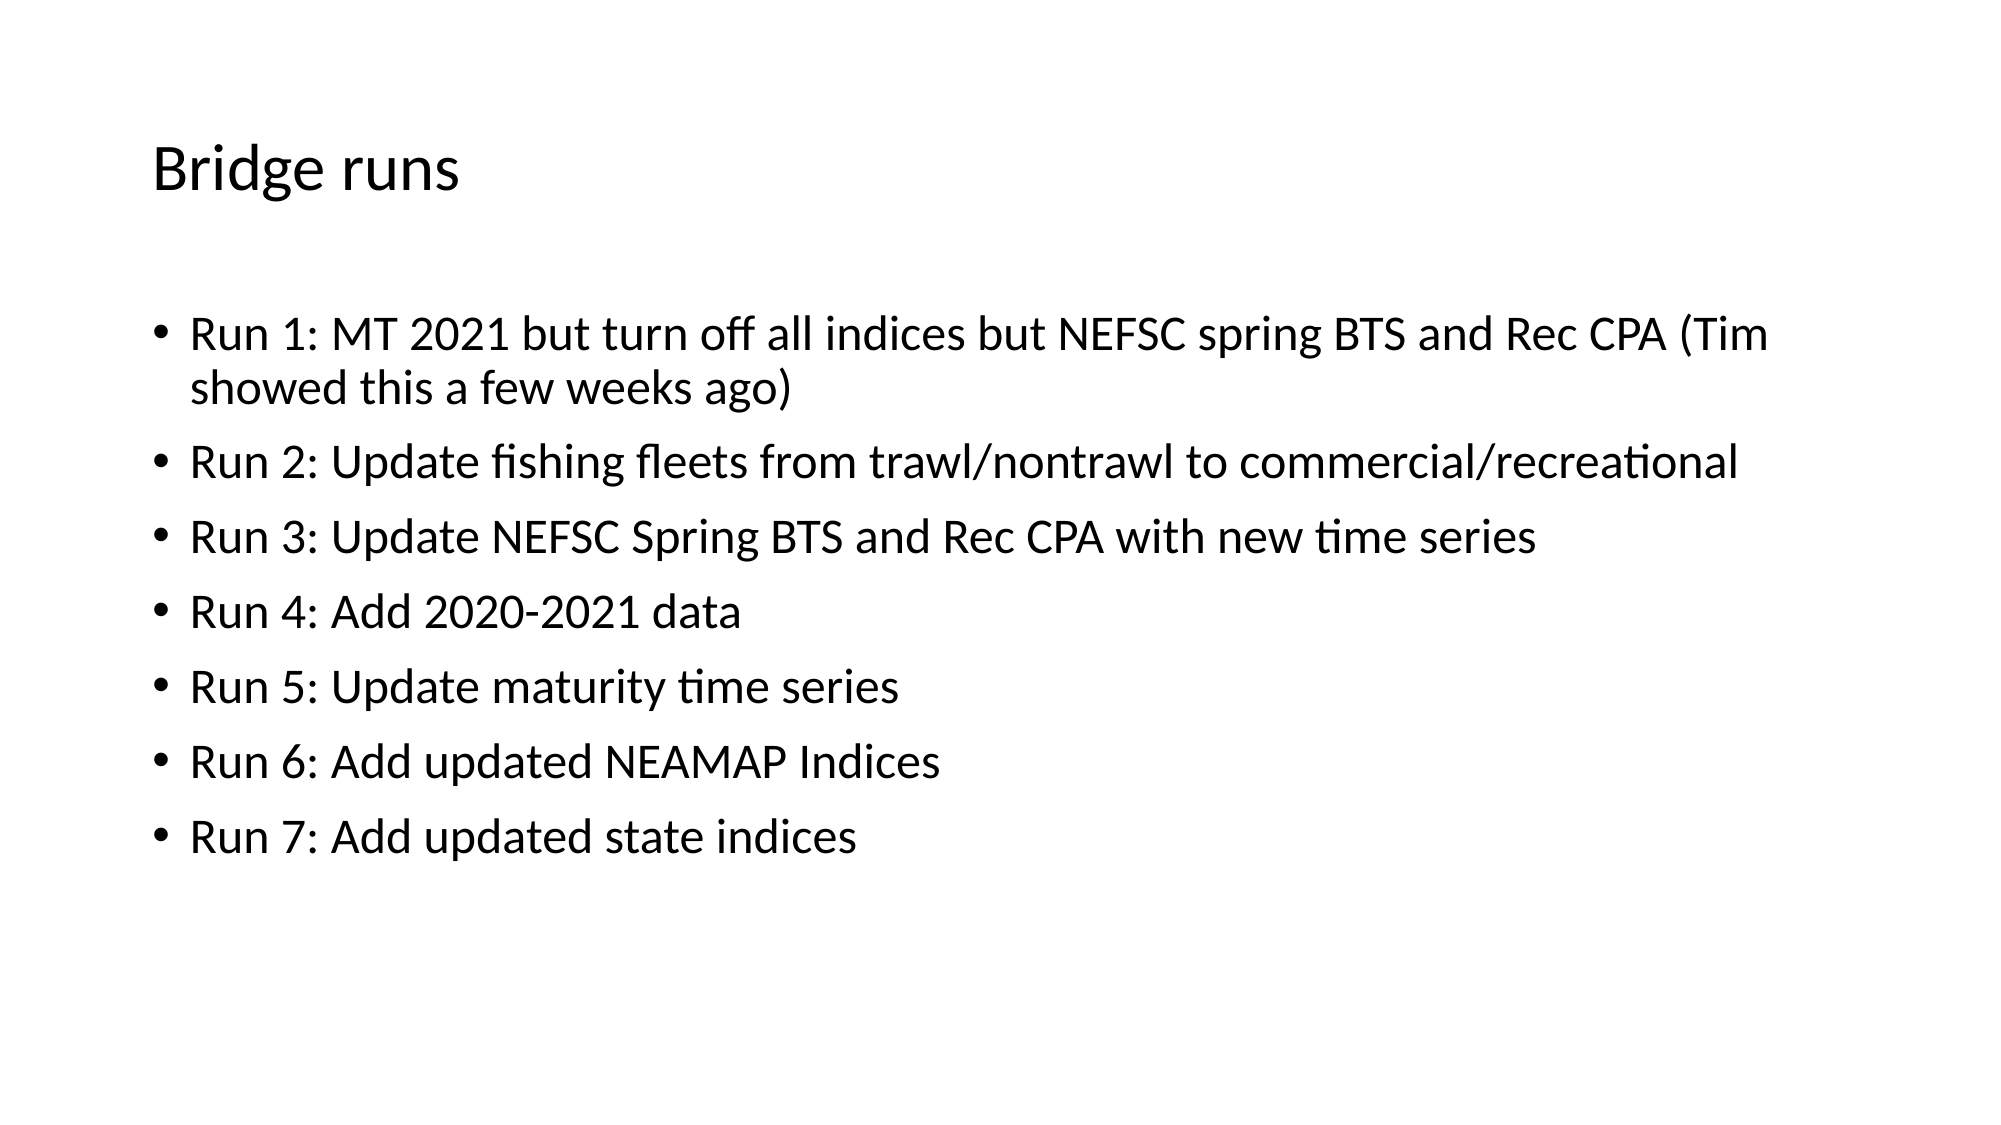

# Bridge runs
Run 1: MT 2021 but turn off all indices but NEFSC spring BTS and Rec CPA (Tim showed this a few weeks ago)
Run 2: Update fishing fleets from trawl/nontrawl to commercial/recreational
Run 3: Update NEFSC Spring BTS and Rec CPA with new time series
Run 4: Add 2020-2021 data
Run 5: Update maturity time series
Run 6: Add updated NEAMAP Indices
Run 7: Add updated state indices